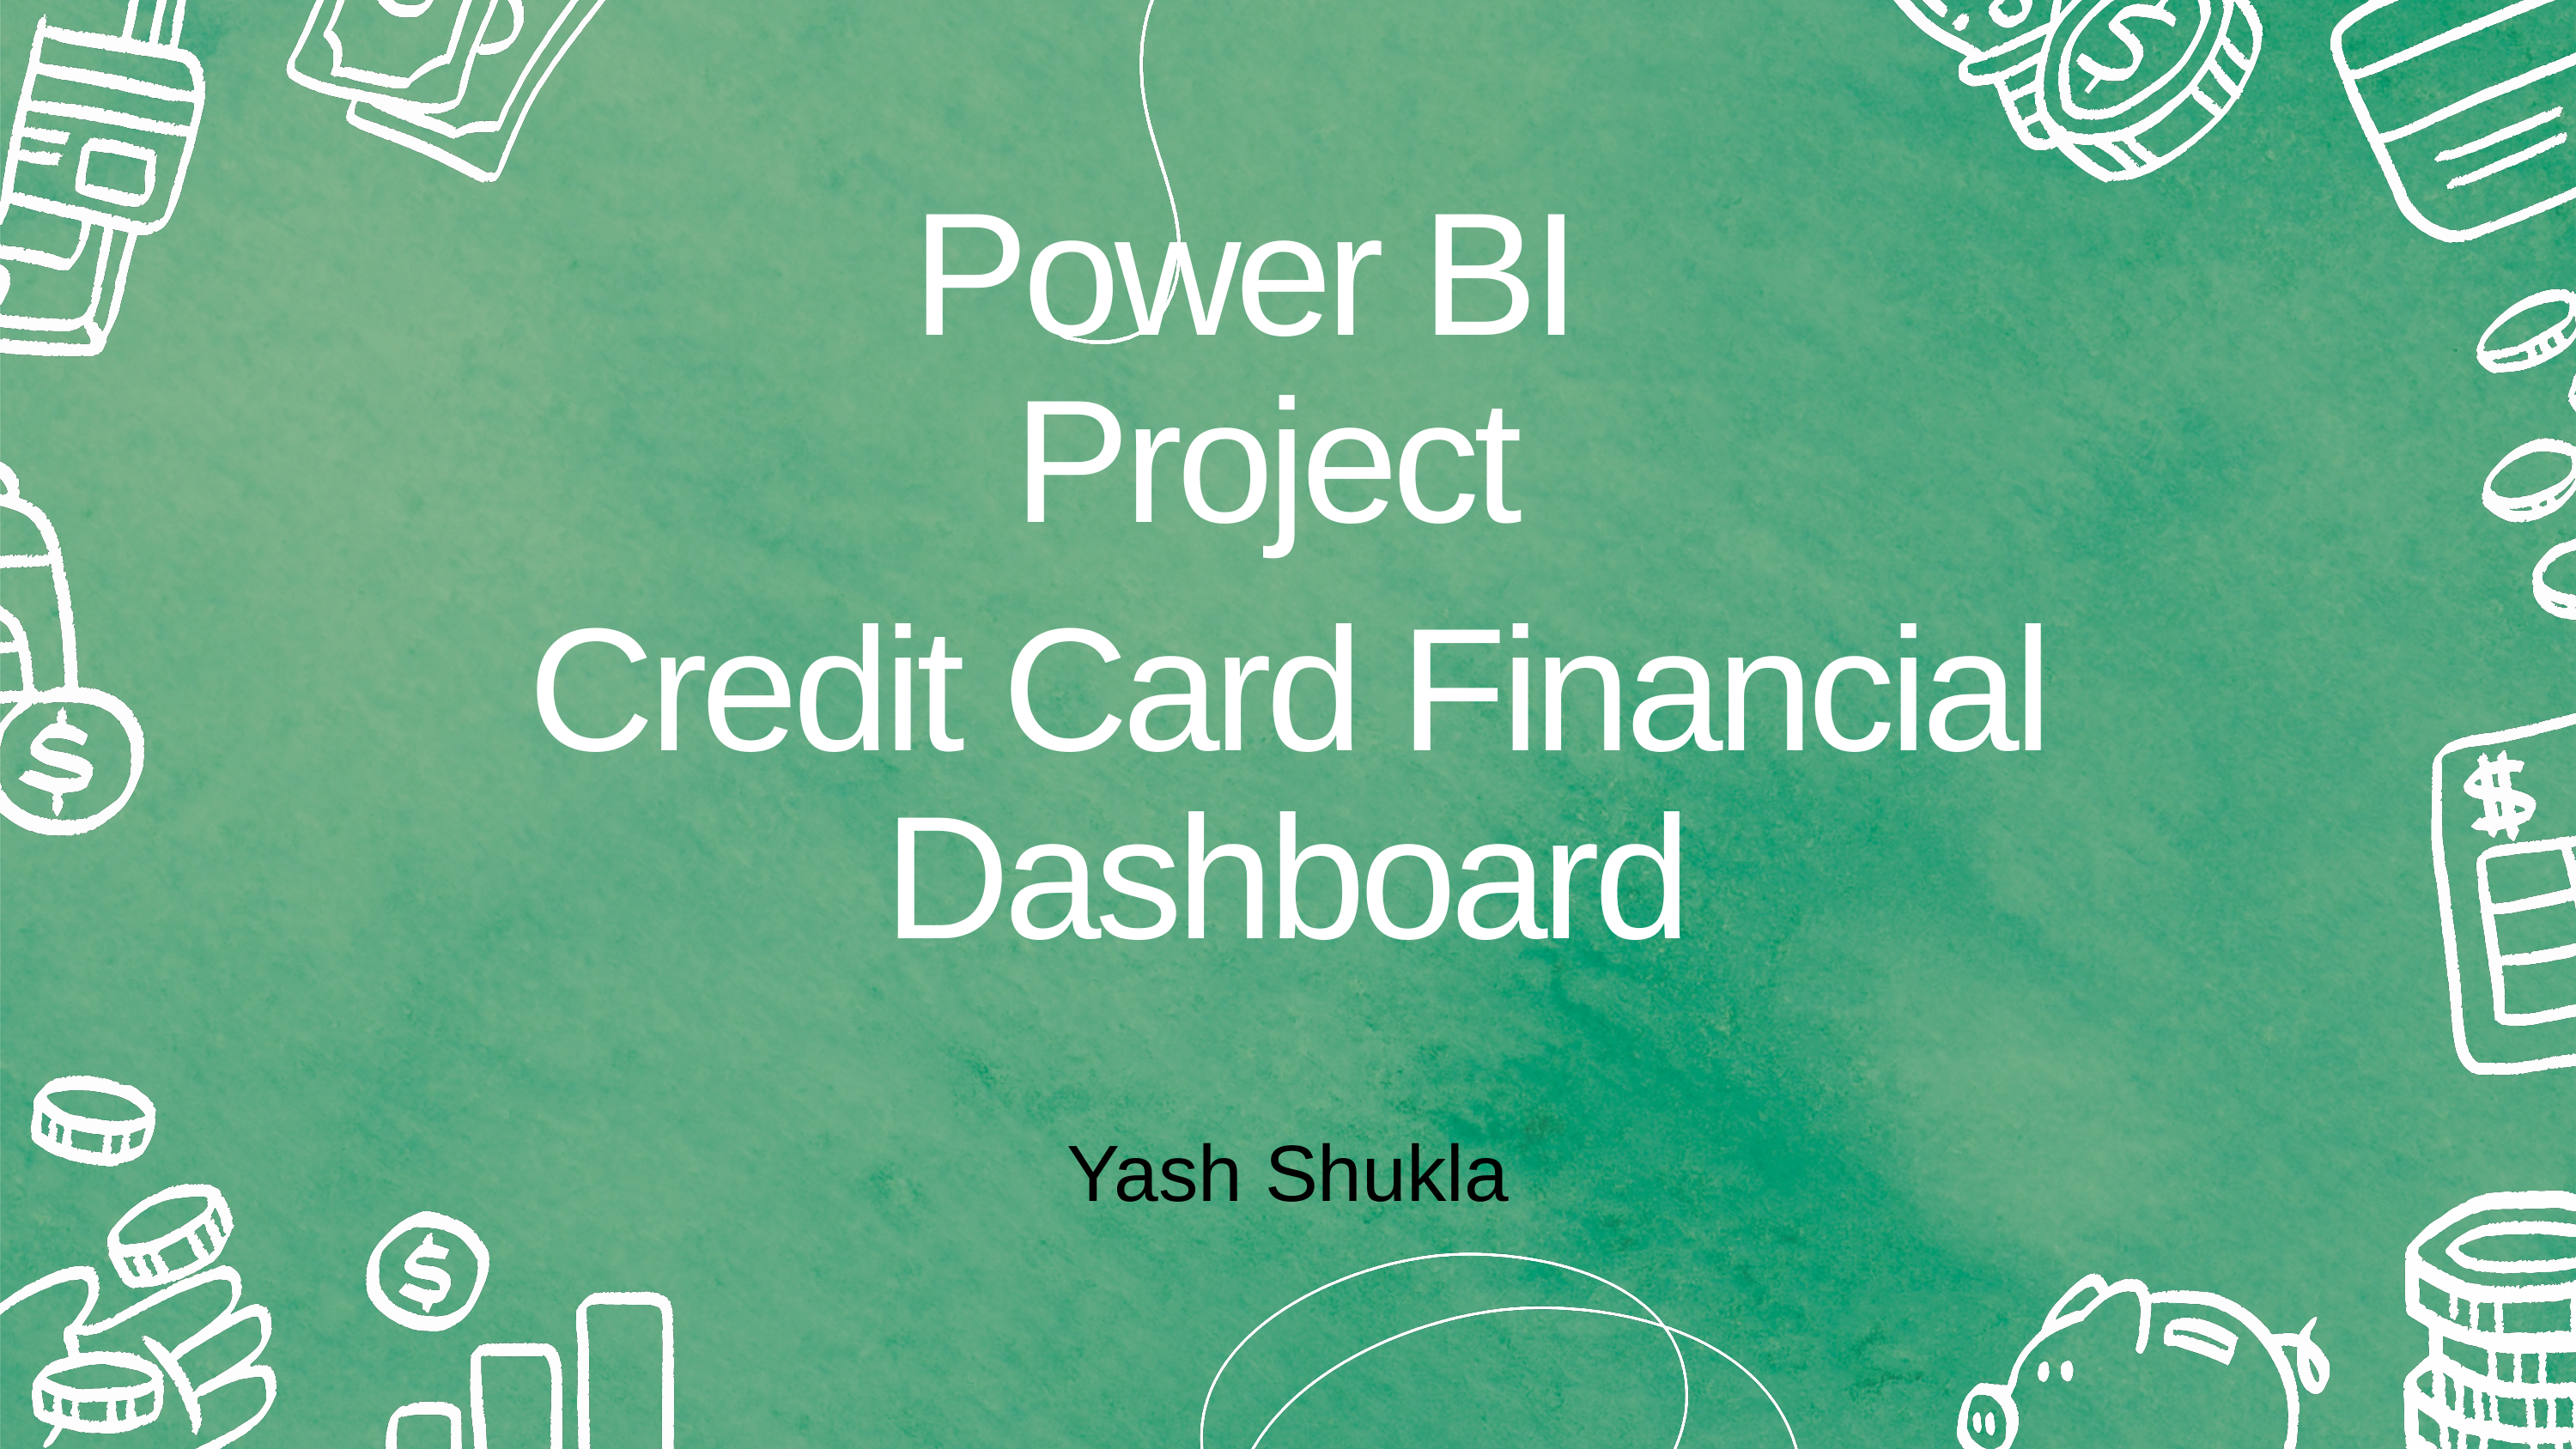

Power BI
Project

Credit Card Financial Dashboard

Yash Shukla